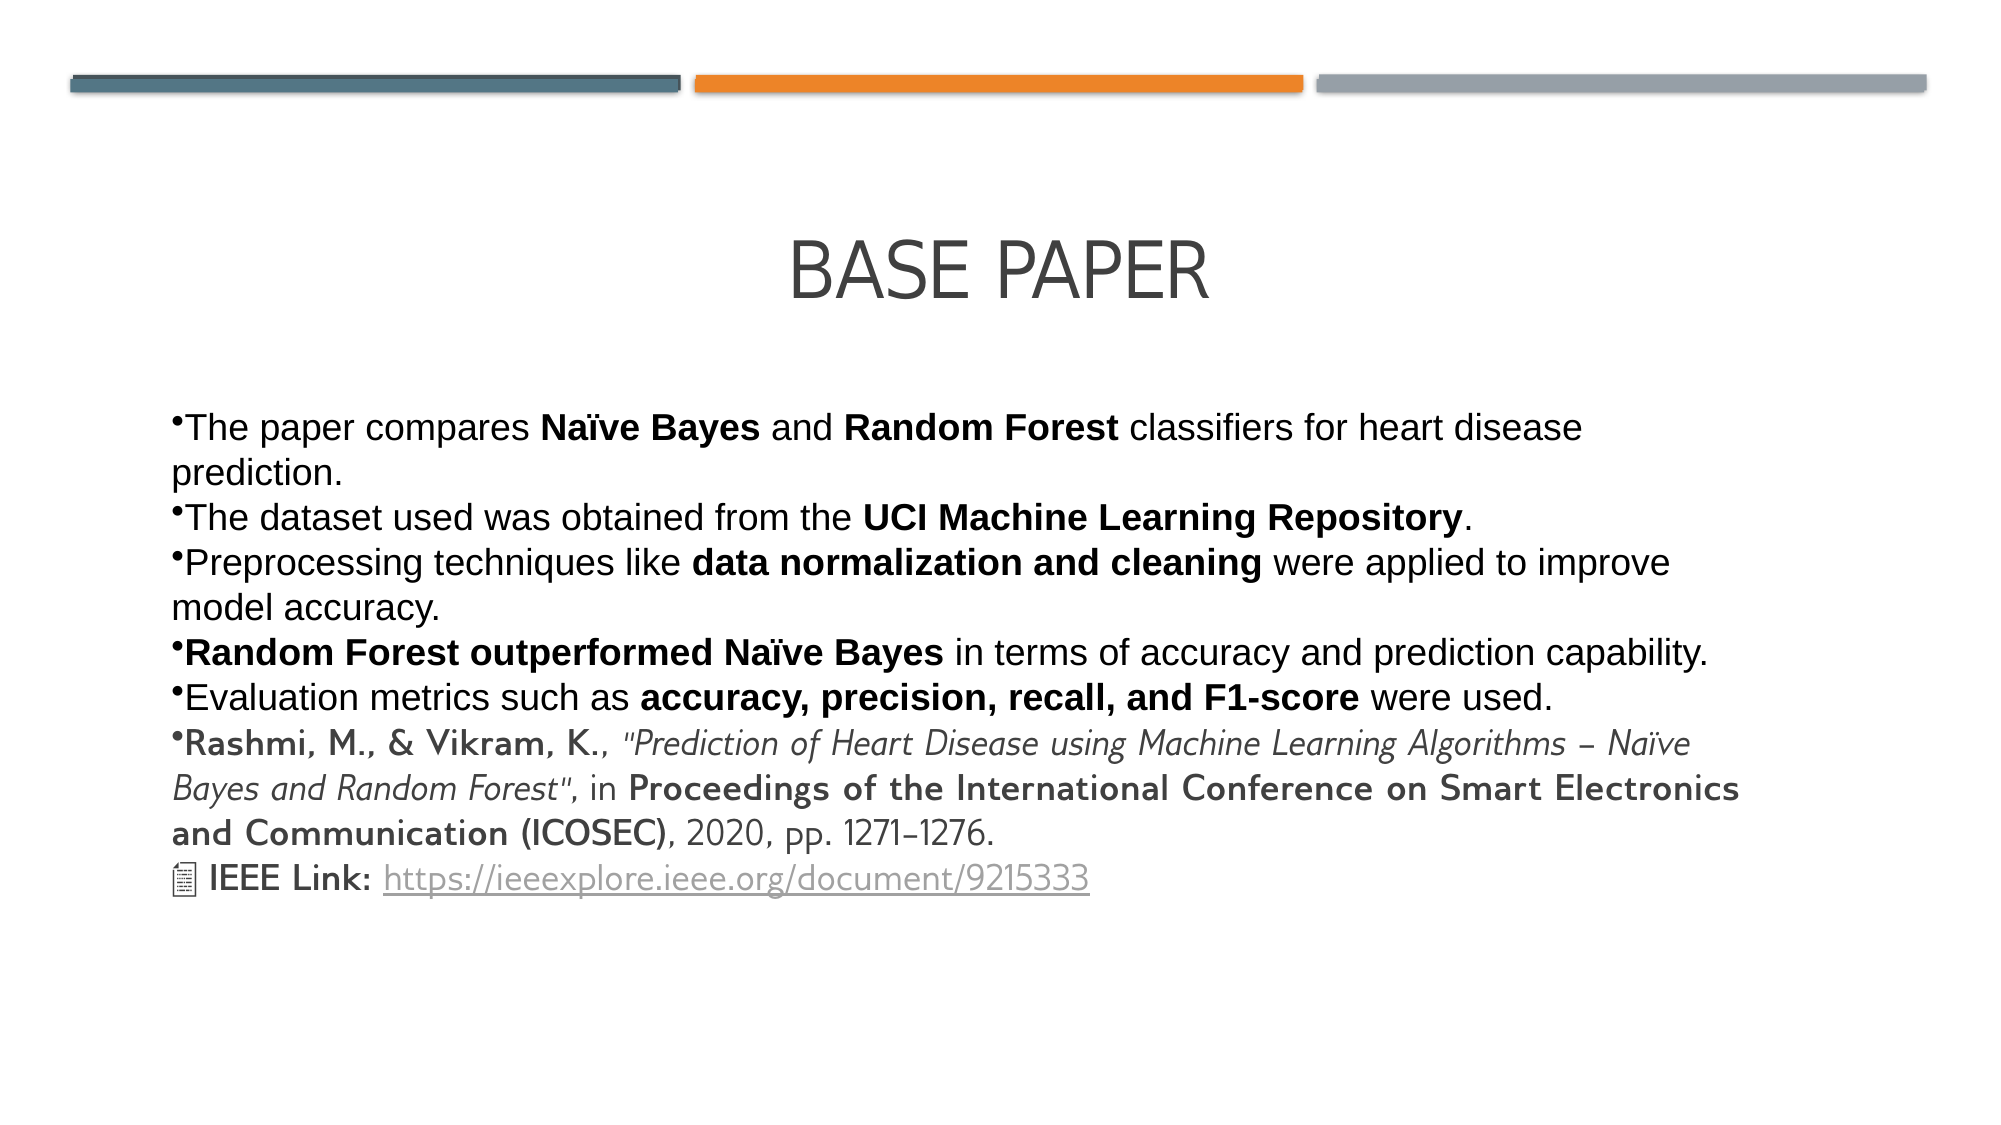

# Base paper
The paper compares Naïve Bayes and Random Forest classifiers for heart disease prediction.
The dataset used was obtained from the UCI Machine Learning Repository.
Preprocessing techniques like data normalization and cleaning were applied to improve model accuracy.
Random Forest outperformed Naïve Bayes in terms of accuracy and prediction capability.
Evaluation metrics such as accuracy, precision, recall, and F1-score were used.
Rashmi, M., & Vikram, K., "Prediction of Heart Disease using Machine Learning Algorithms – Naïve Bayes and Random Forest", in Proceedings of the International Conference on Smart Electronics and Communication (ICOSEC), 2020, pp. 1271–1276.
📄 IEEE Link: https://ieeexplore.ieee.org/document/9215333